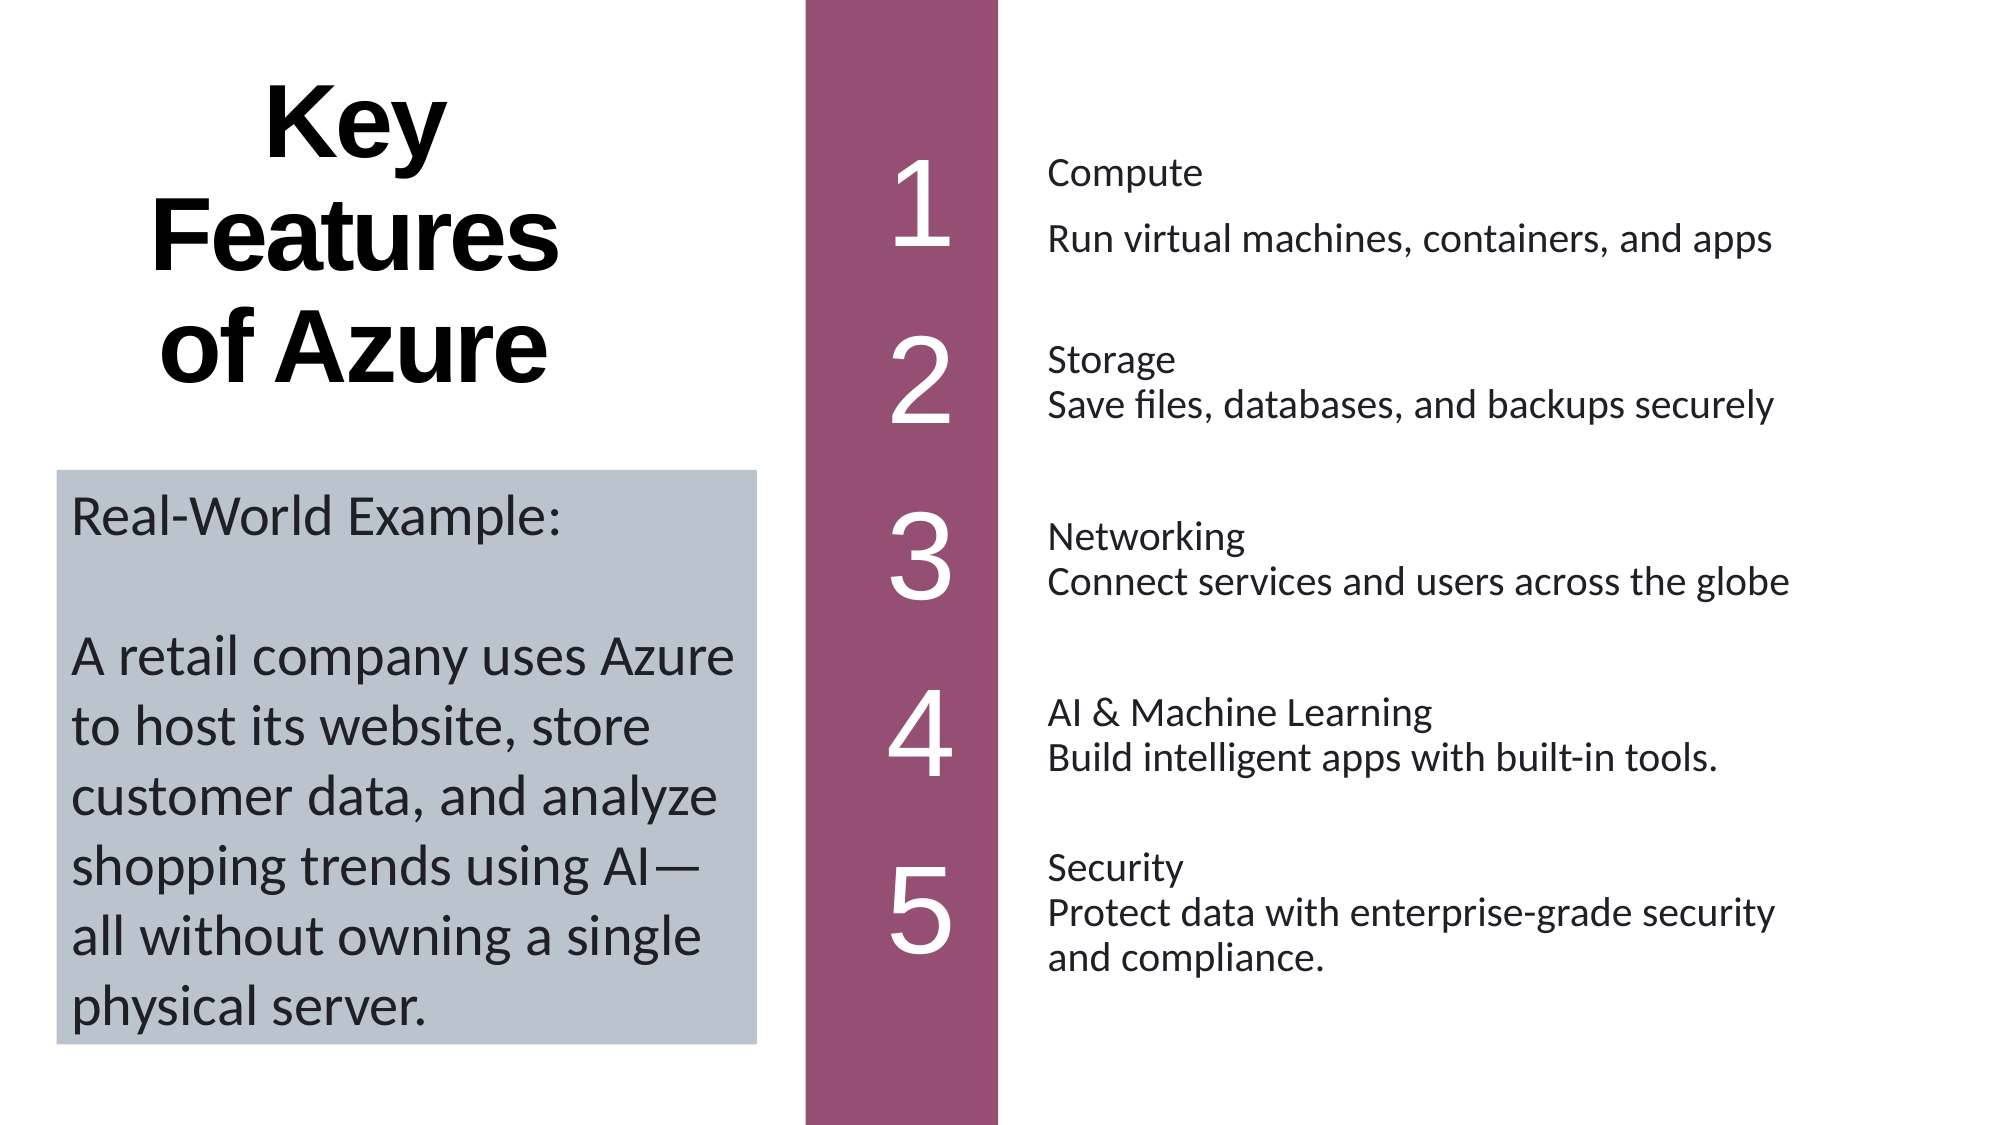

1
Compute
Run virtual machines, containers, and apps
# Key Features of Azure
2
Storage
Save files, databases, and backups securely
Real-World Example:

A retail company uses Azure to host its website, store customer data, and analyze shopping trends using AI—all without owning a single physical server.
3
Networking
Connect services and users across the globe
4
AI & Machine Learning
Build intelligent apps with built-in tools.
5
Security
Protect data with enterprise-grade security and compliance.